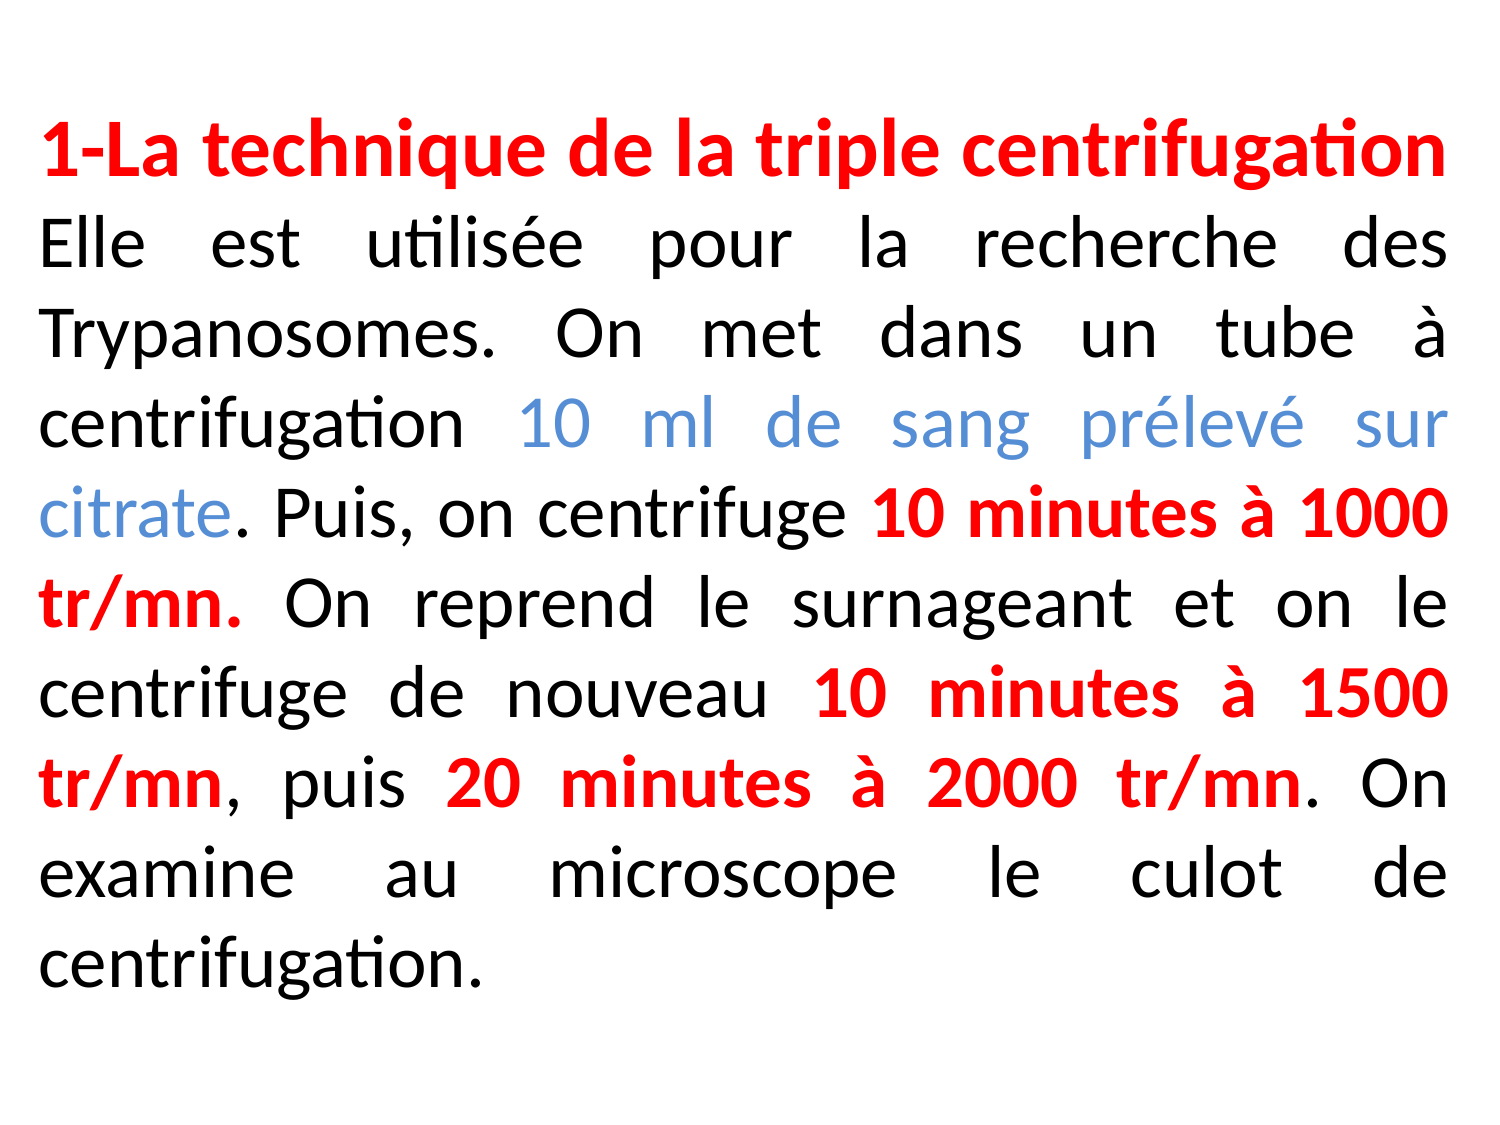

1-La technique de la triple centrifugation
Elle est utilisée pour la recherche des Trypanosomes. On met dans un tube à centrifugation 10 ml de sang prélevé sur citrate. Puis, on centrifuge 10 minutes à 1000 tr/mn. On reprend le surnageant et on le centrifuge de nouveau 10 minutes à 1500 tr/mn, puis 20 minutes à 2000 tr/mn. On examine au microscope le culot de centrifugation.